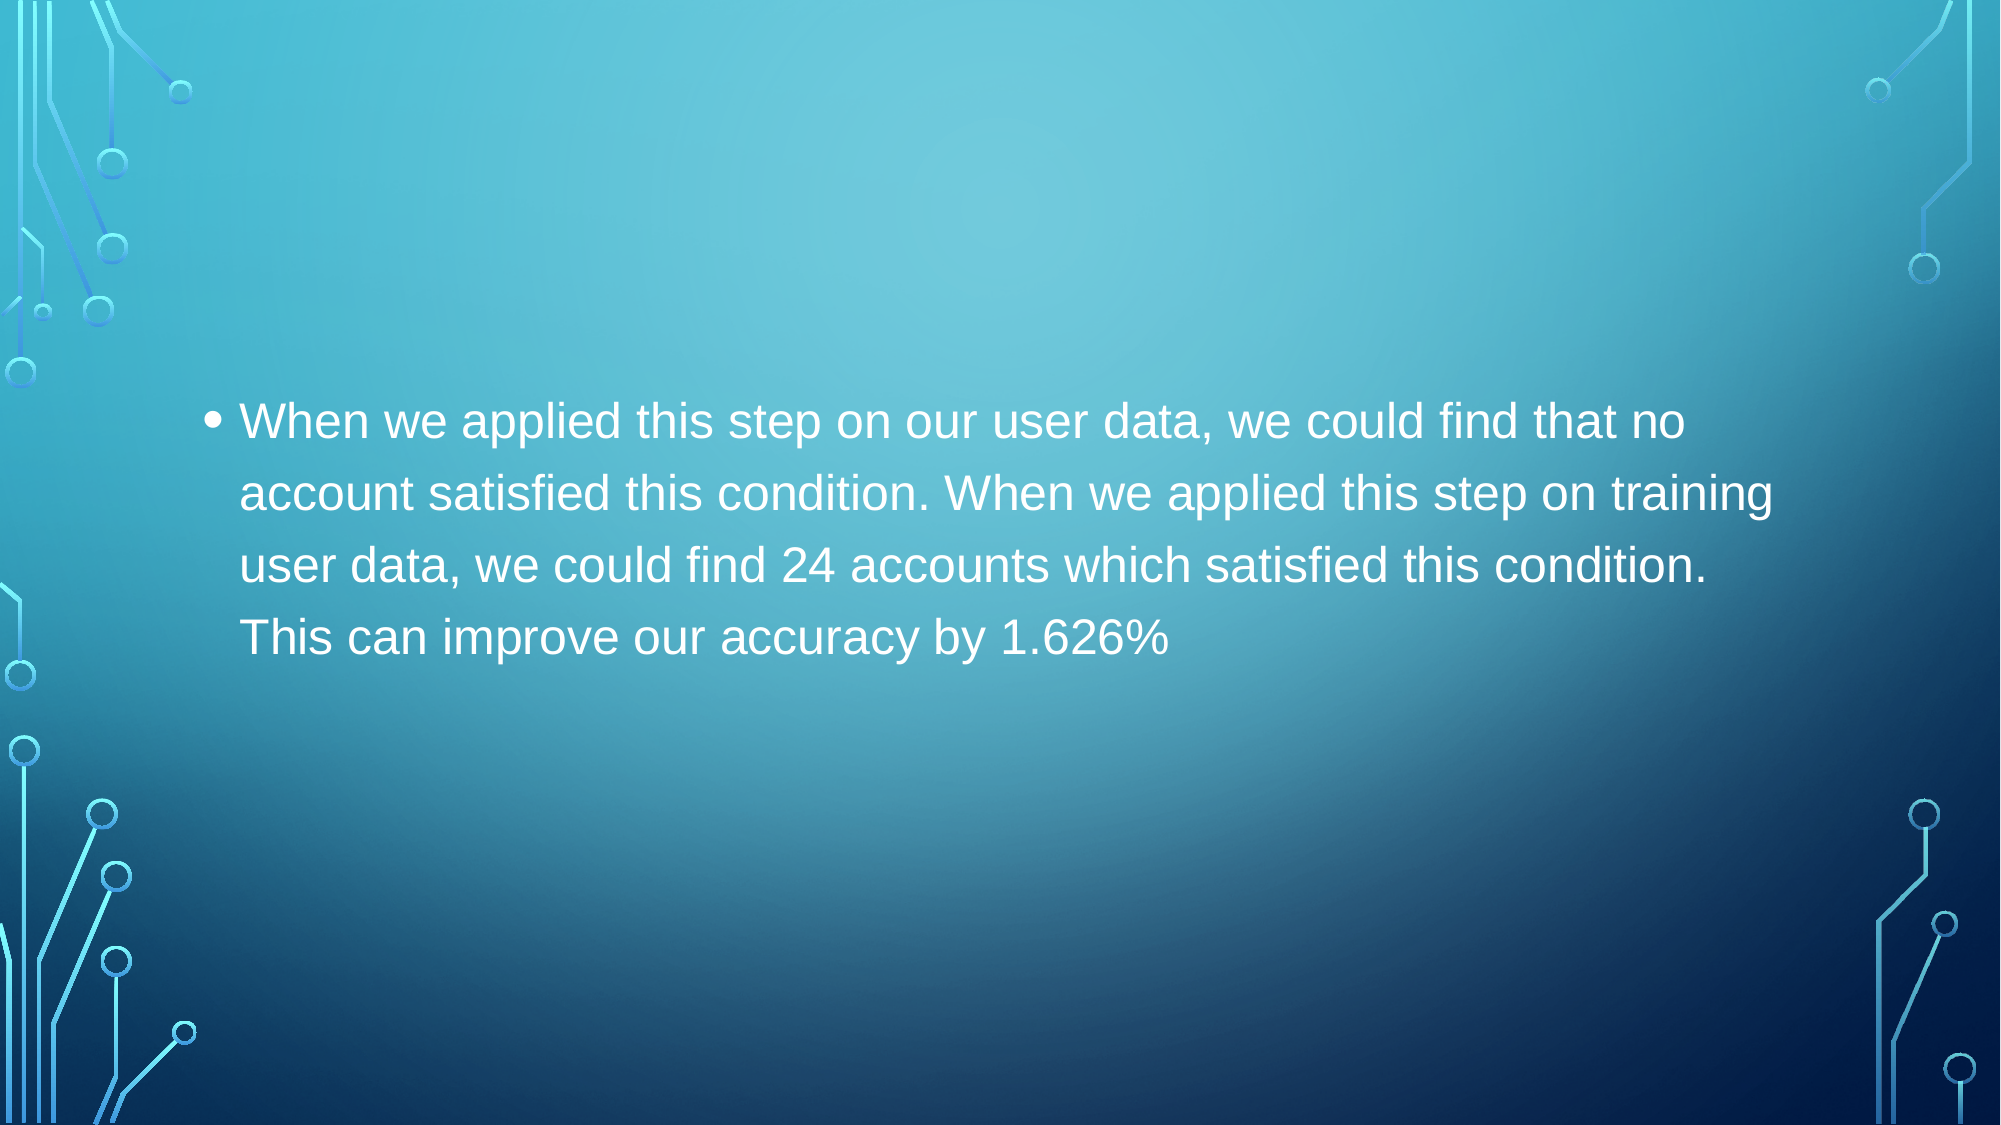

#
When we applied this step on our user data, we could find that no account satisfied this condition. When we applied this step on training user data, we could find 24 accounts which satisfied this condition. This can improve our accuracy by 1.626%